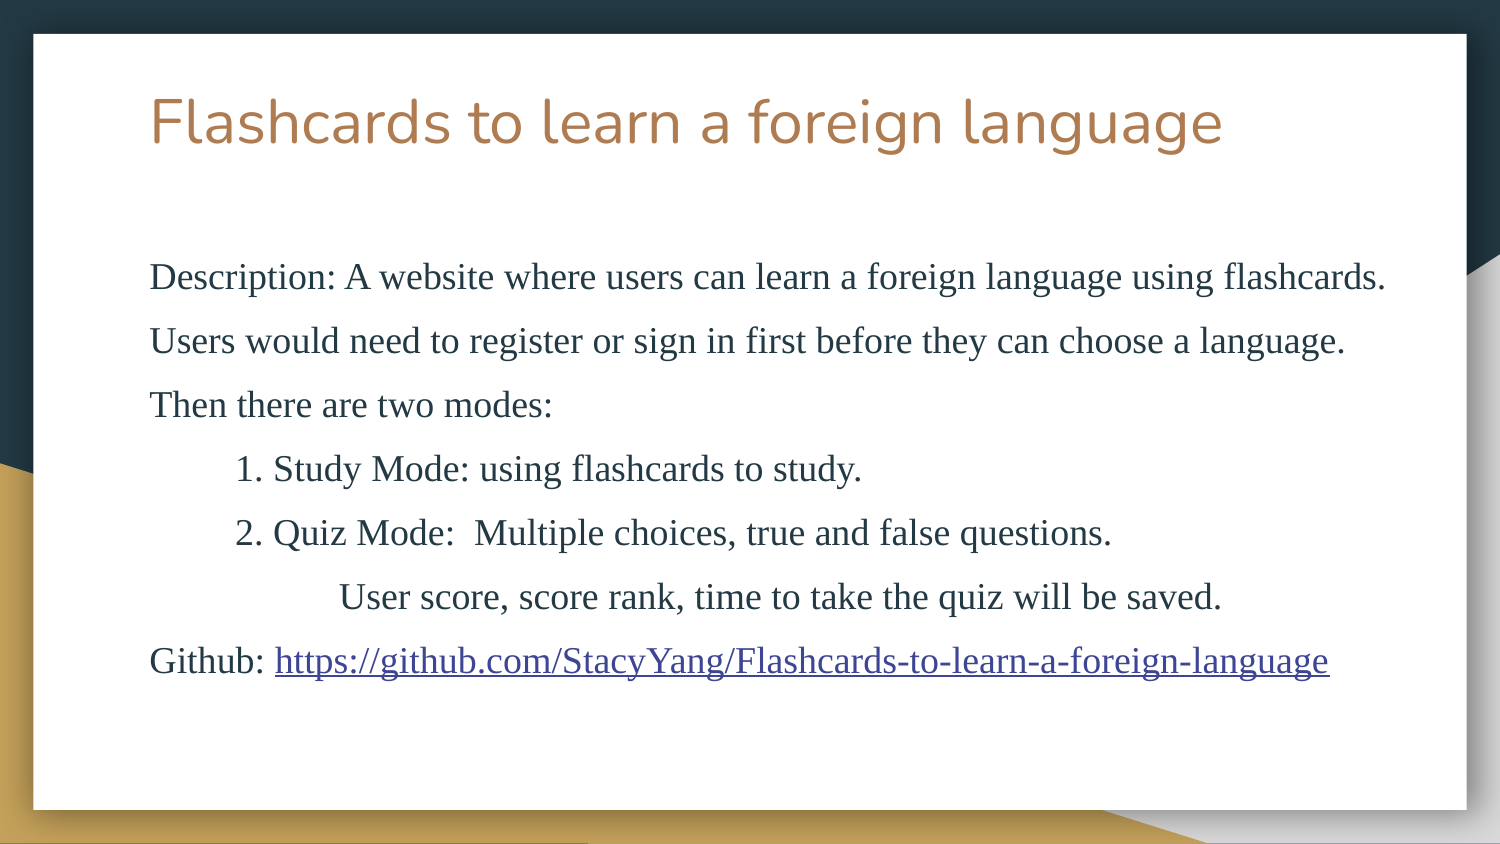

# Flashcards to learn a foreign language
Description: A website where users can learn a foreign language using flashcards.
Users would need to register or sign in first before they can choose a language.
Then there are two modes:
1. Study Mode: using flashcards to study.
2. Quiz Mode:  Multiple choices, true and false questions.
			          User score, score rank, time to take the quiz will be saved.
Github: https://github.com/StacyYang/Flashcards-to-learn-a-foreign-language